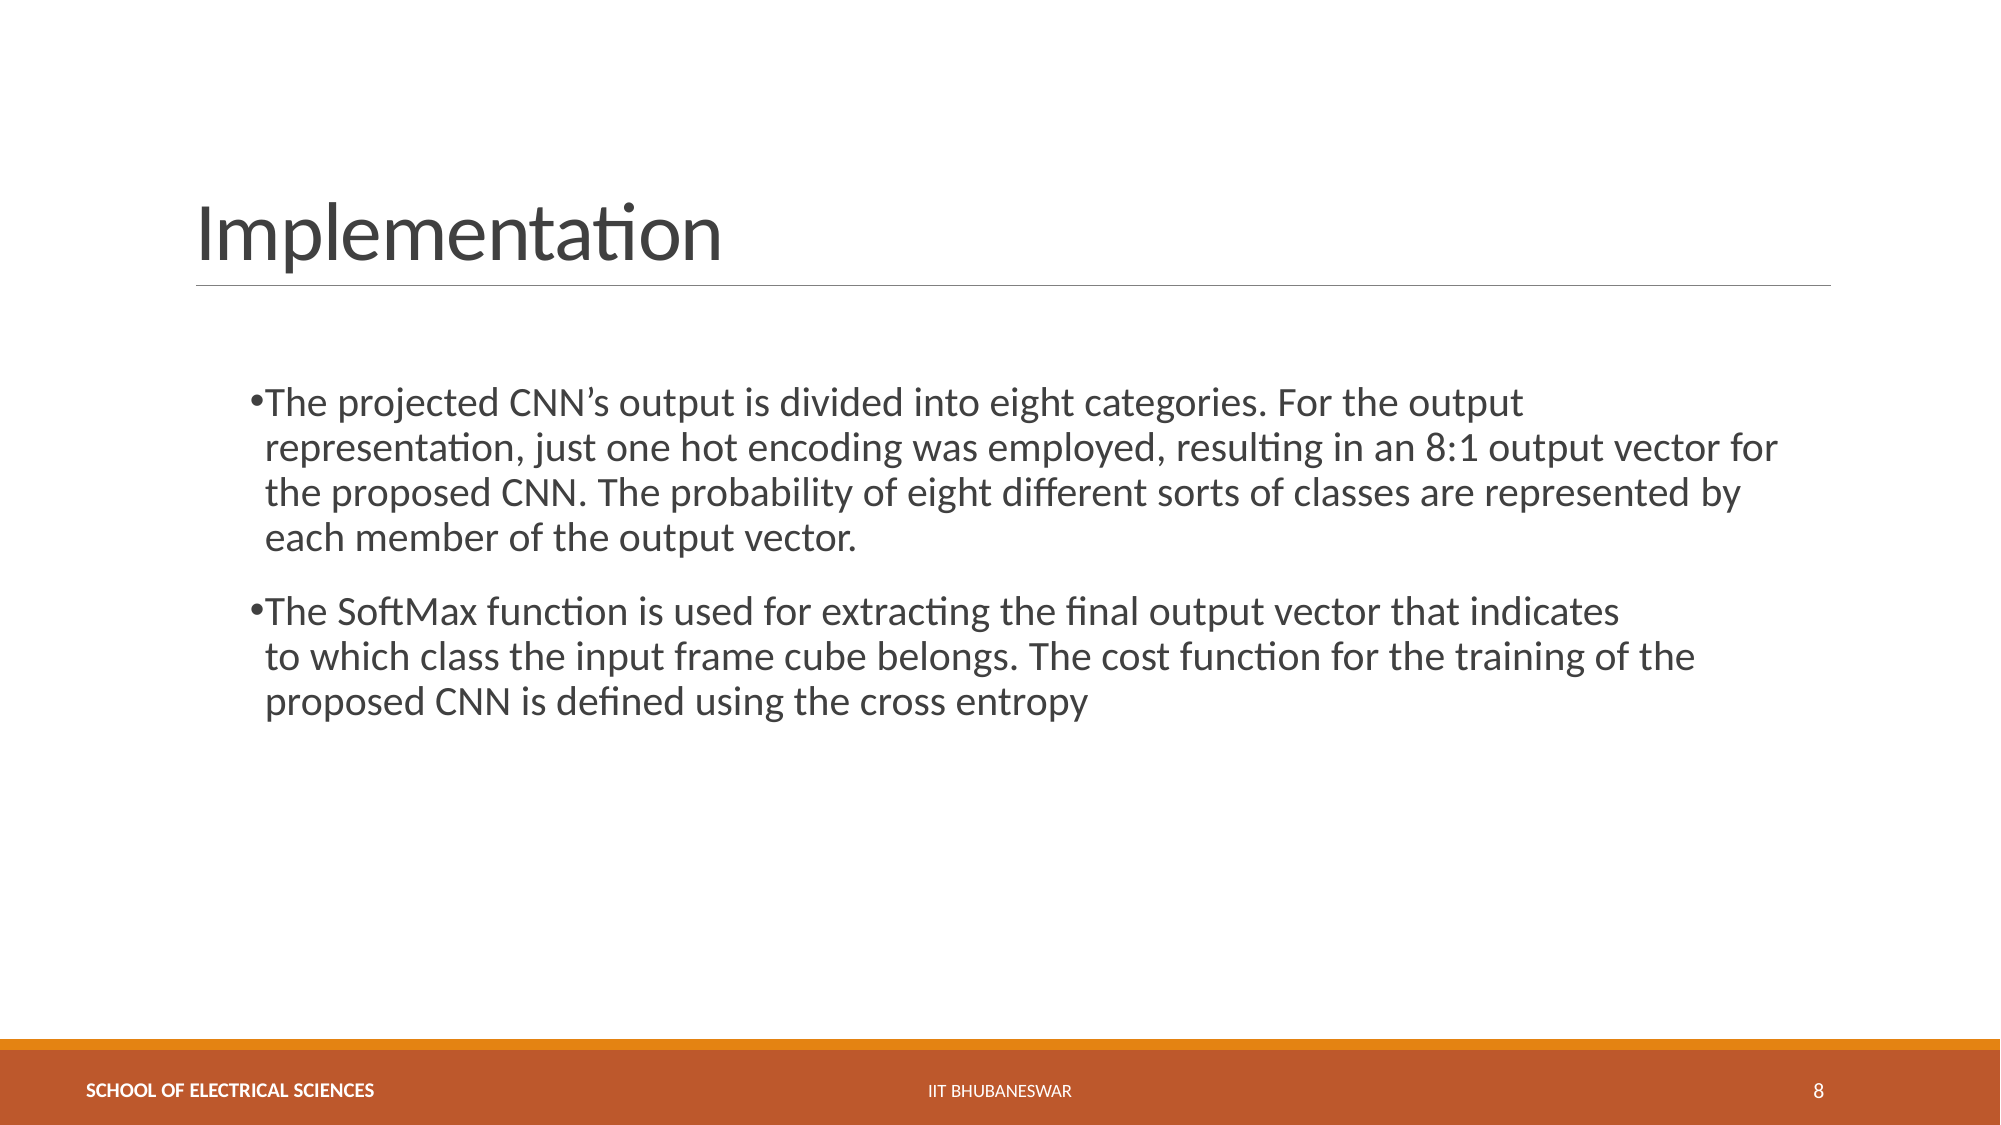

# Implementation
The projected CNN’s output is divided into eight categories. For the output representation, just one hot encoding was employed, resulting in an 8:1 output vector for the proposed CNN. The probability of eight different sorts of classes are represented by each member of the output vector.
The SoftMax function is used for extracting the final output vector that indicates
to which class the input frame cube belongs. The cost function for the training of the
proposed CNN is defined using the cross entropy

IIT BHUBANESWAR
8
SCHOOL OF ELECTRICAL SCIENCES